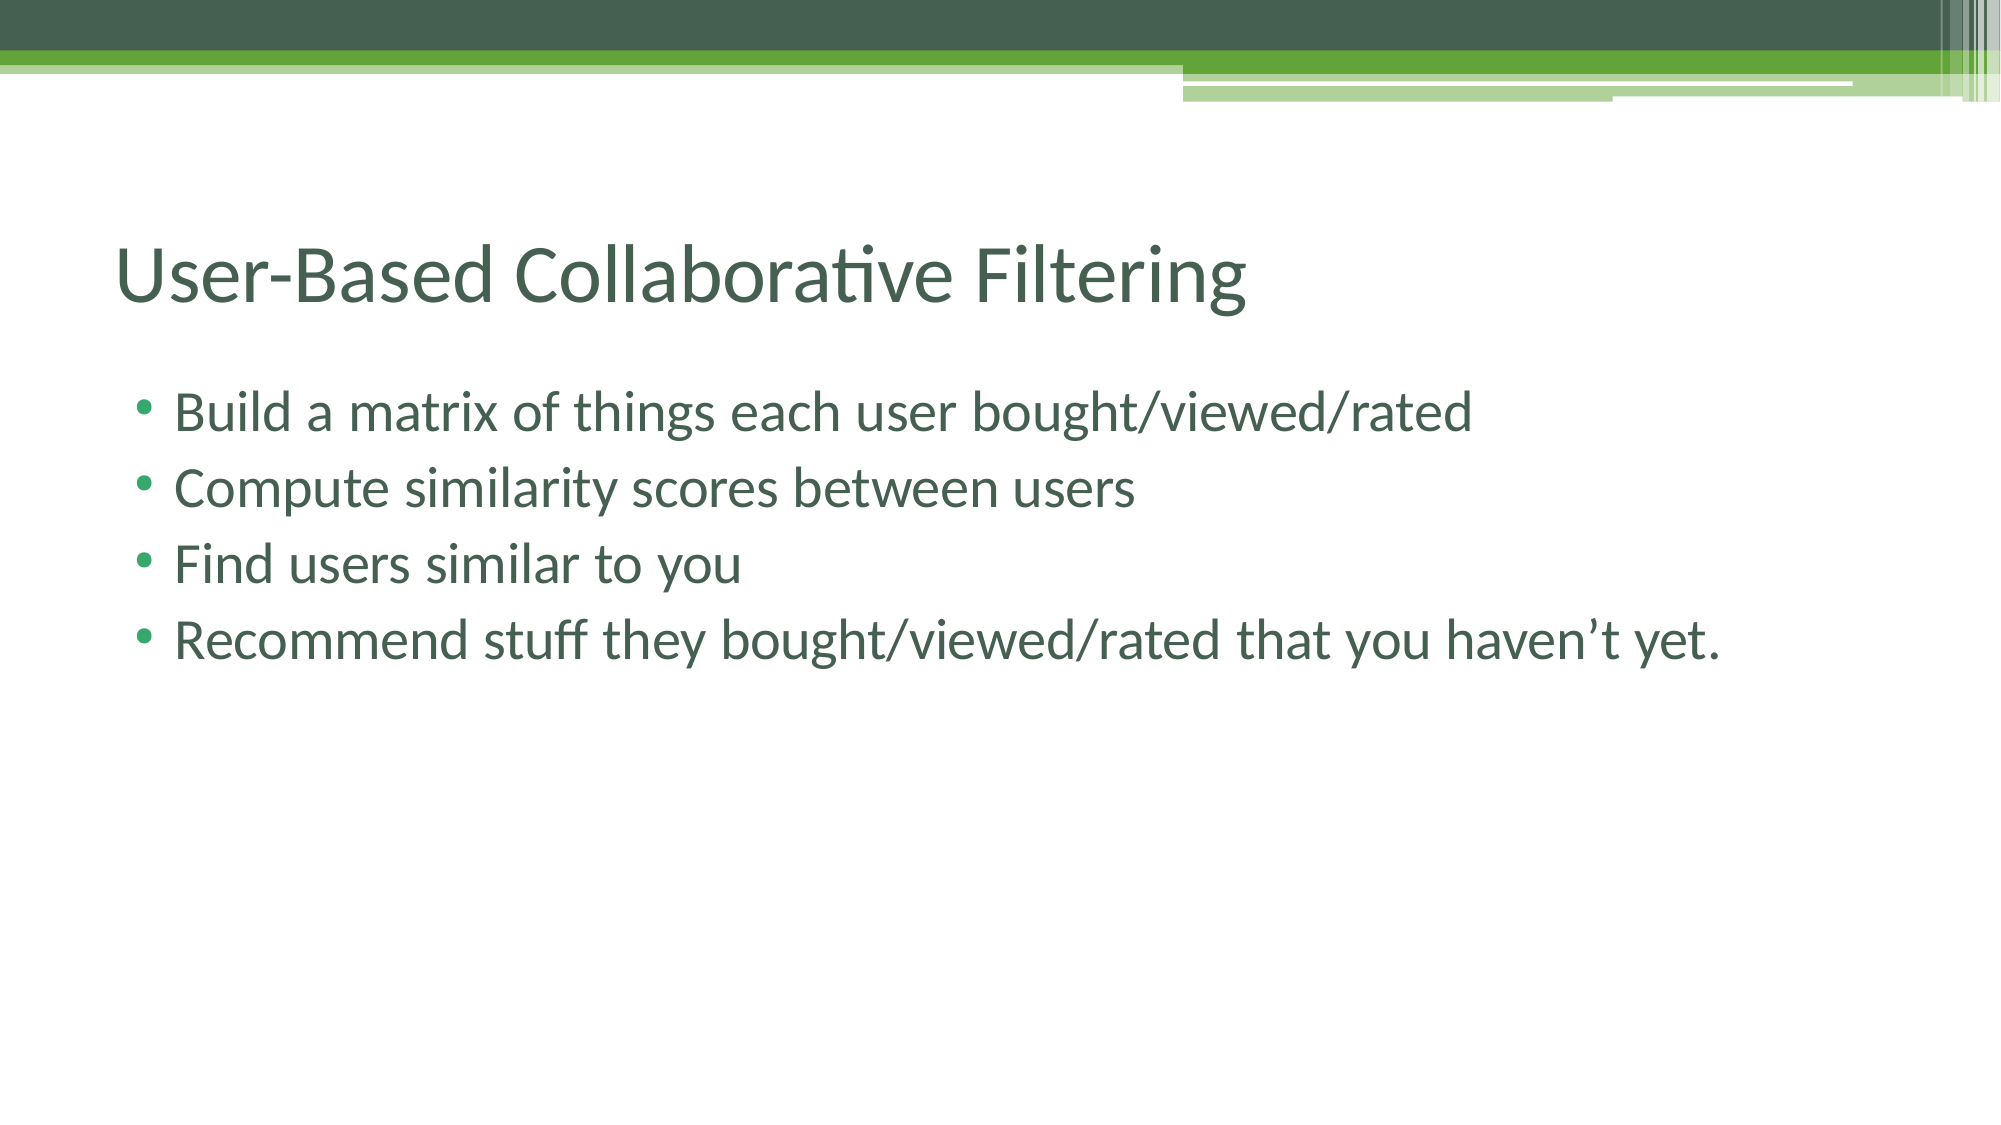

# User-Based Collaborative Filtering
Build a matrix of things each user bought/viewed/rated
Compute similarity scores between users
Find users similar to you
Recommend stuff they bought/viewed/rated that you haven’t yet.